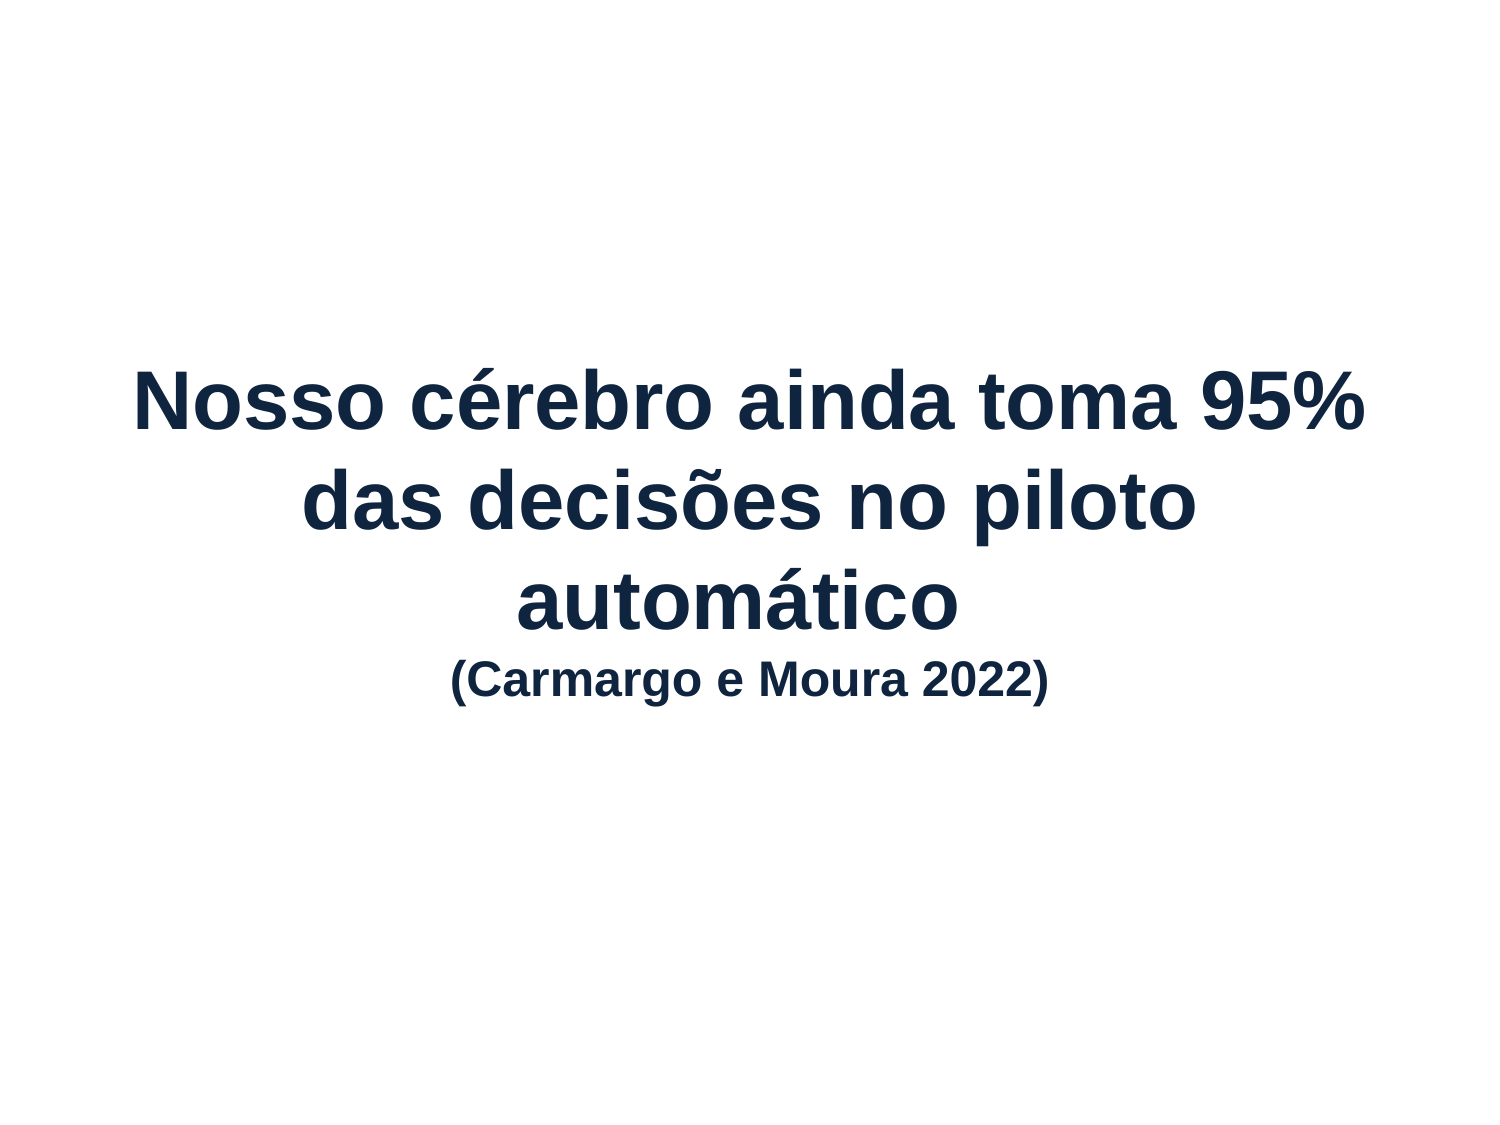

# Nosso cérebro ainda toma 95% das decisões no piloto automático (Carmargo e Moura 2022)